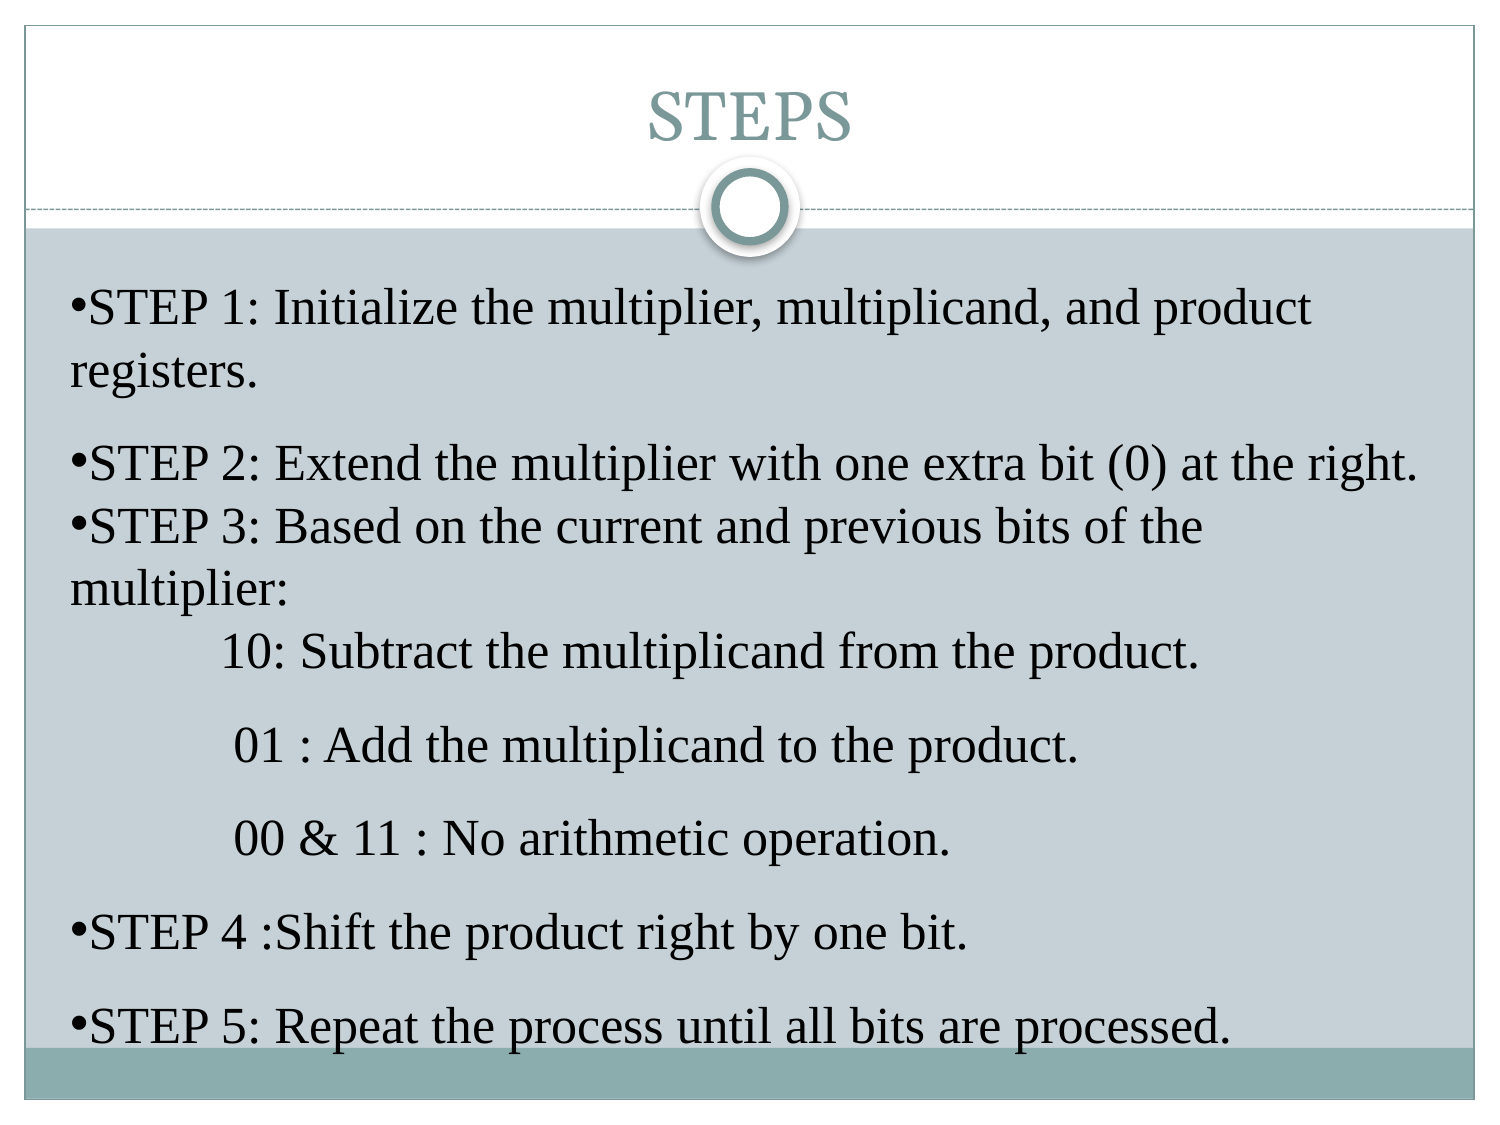

# STEPS
﻿﻿STEP 1: Initialize the multiplier, multiplicand, and product registers.
﻿STEP 2: Extend the multiplier with one extra bit (0) at the right.
﻿STEP 3: Based on the current and previous bits of the multiplier:
	10: Subtract the multiplicand from the product.
	 01 : Add the multiplicand to the product.
	 00 & 11 : No arithmetic operation.
﻿STEP 4 :Shift the product right by one bit.
﻿STEP 5: Repeat the process until all bits are processed.